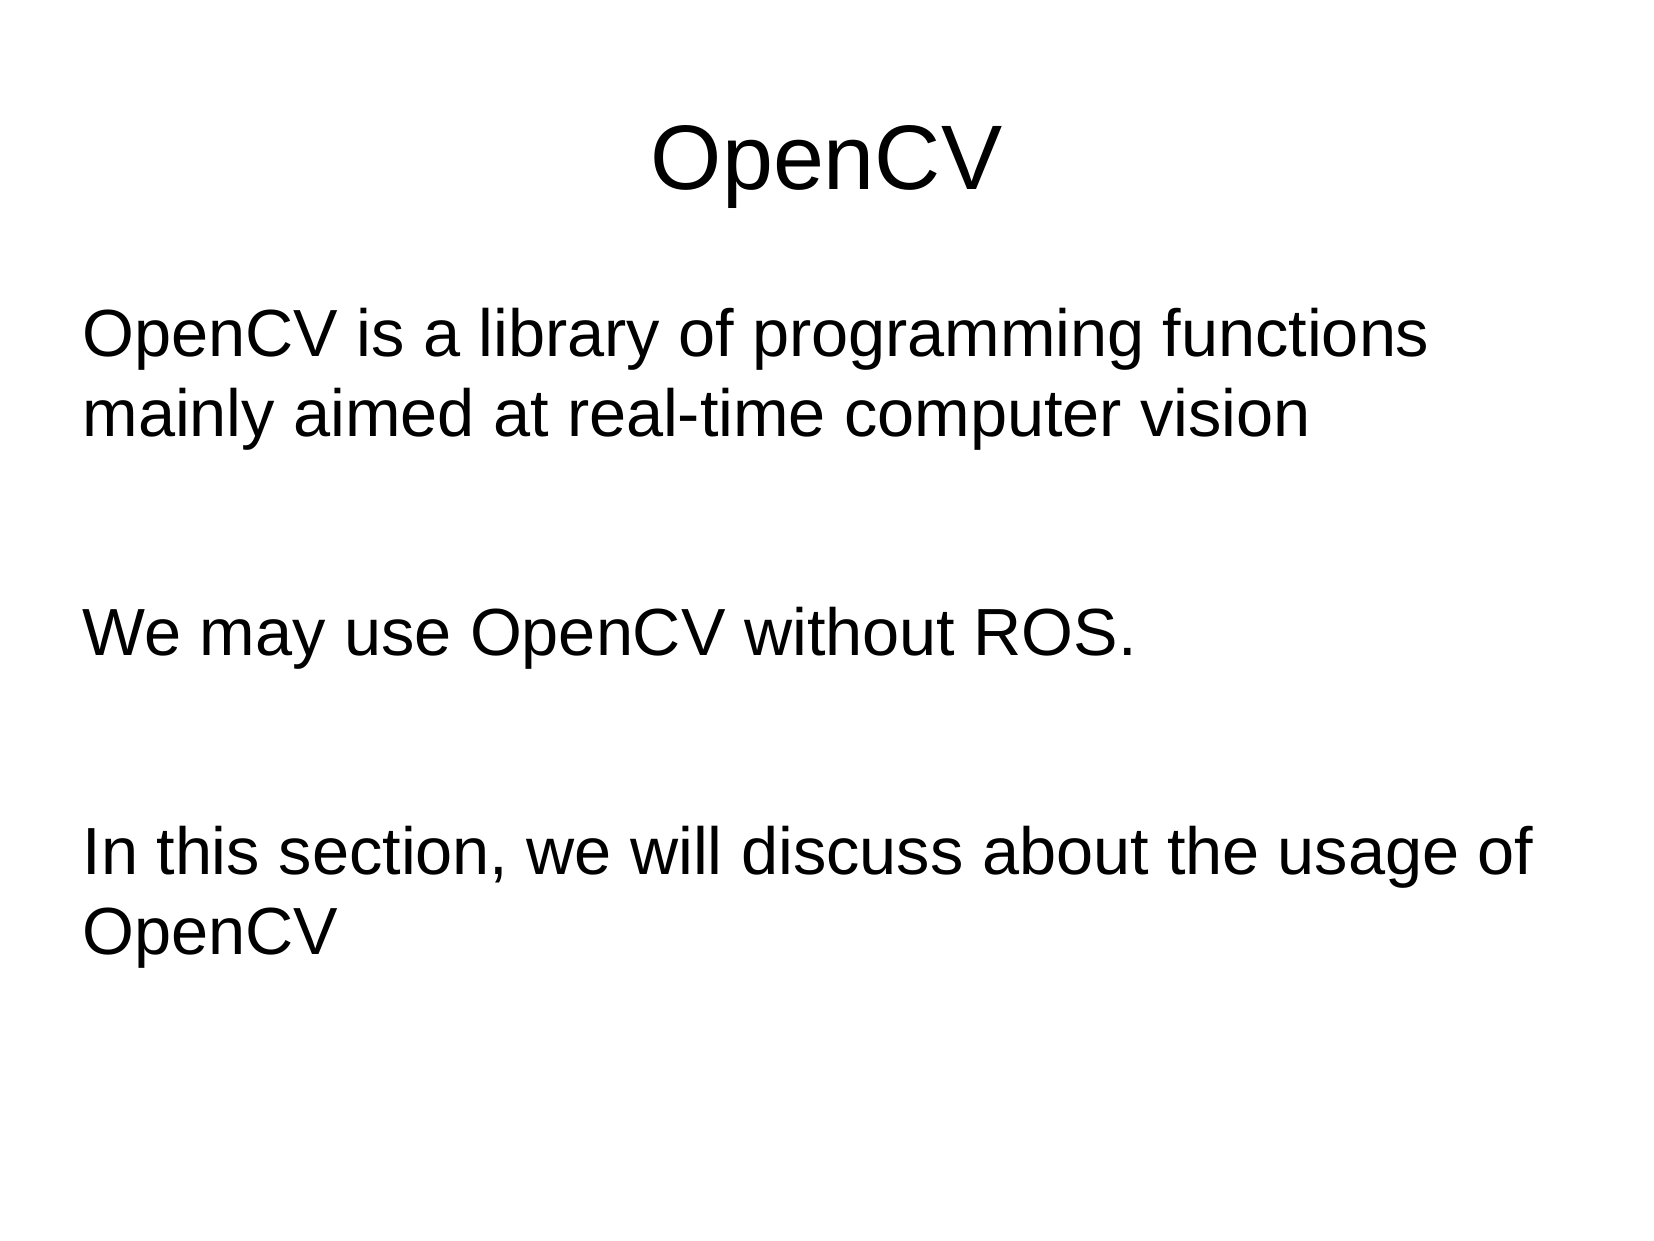

OpenCV
OpenCV is a library of programming functions mainly aimed at real-time computer vision

We may use OpenCV without ROS.

In this section, we will discuss about the usage of OpenCV